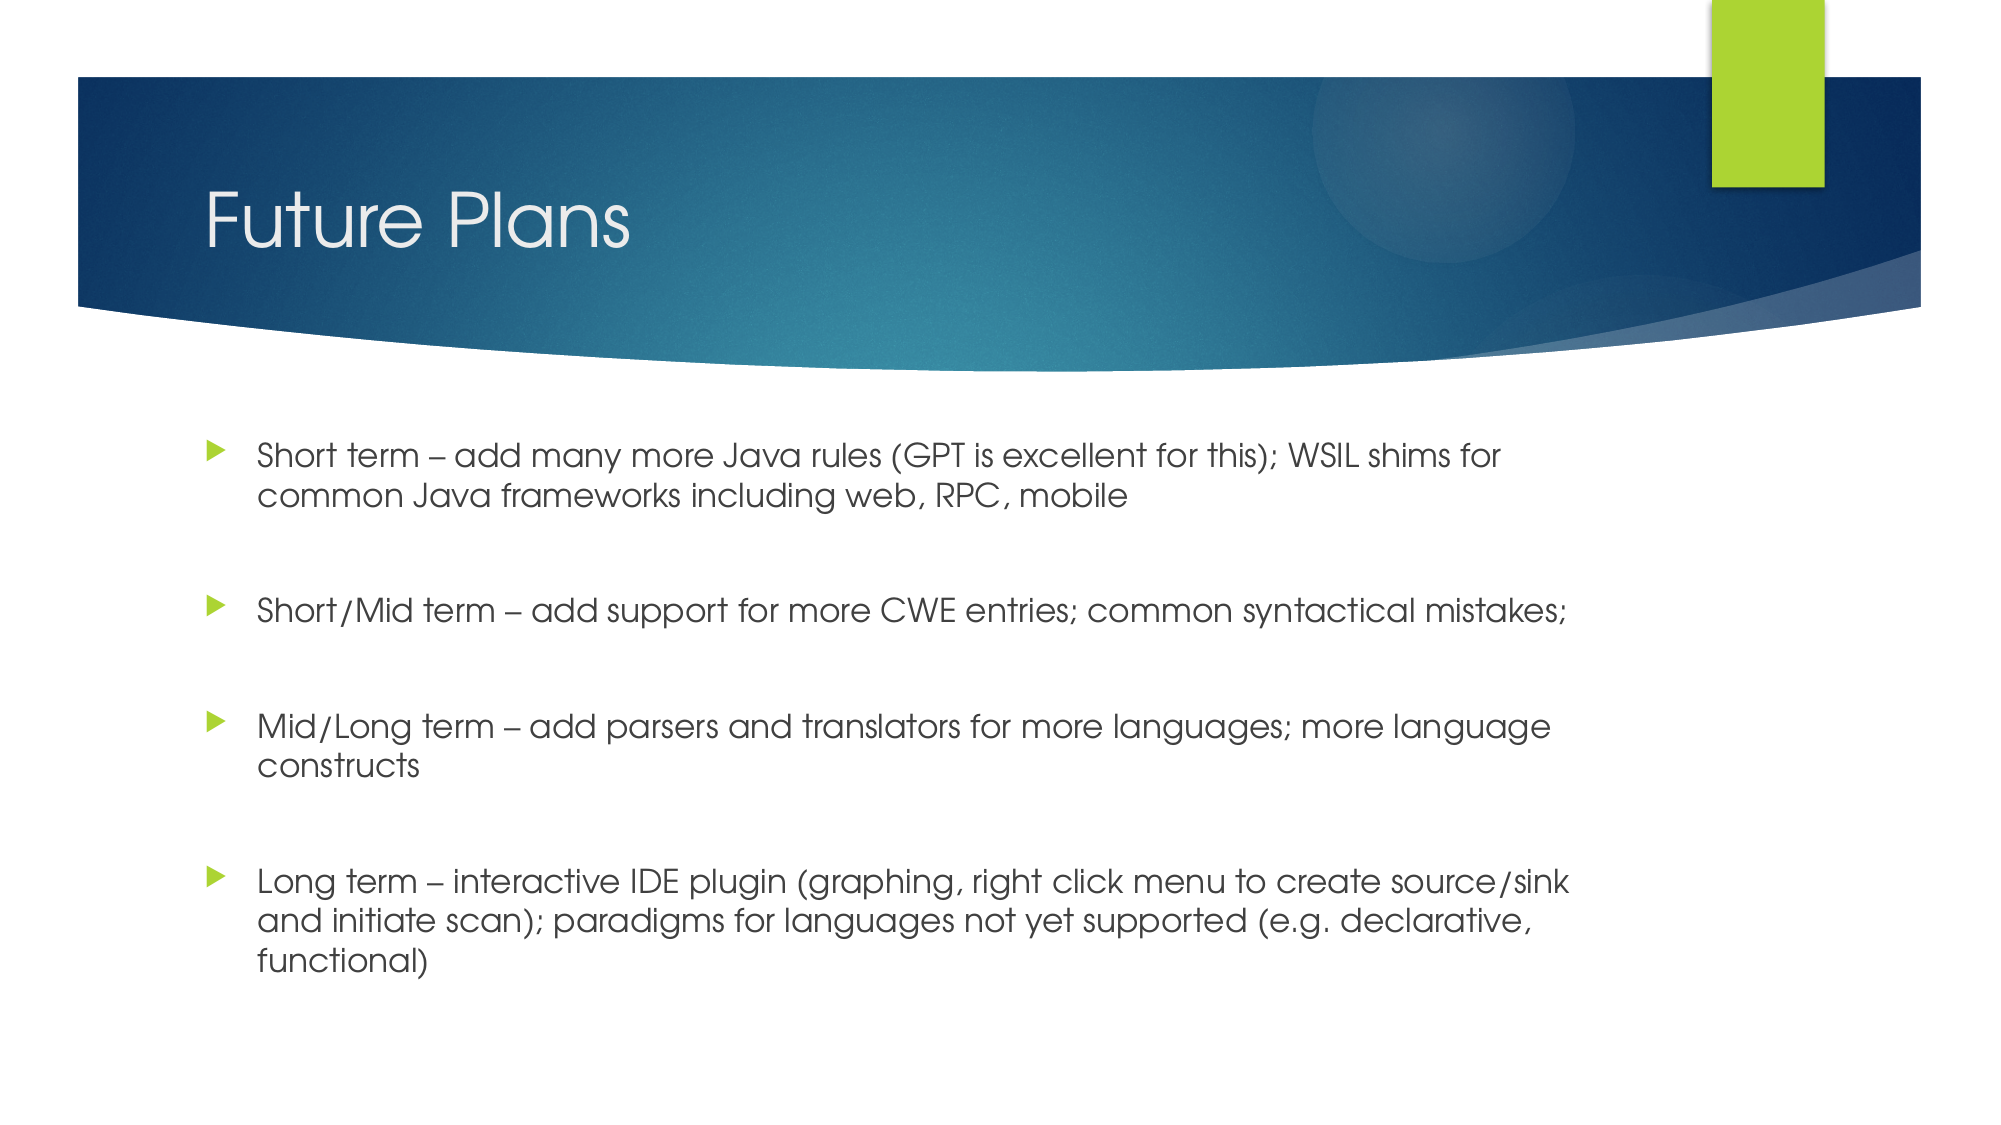

# Future Plans
Short term – add many more Java rules (GPT is excellent for this); WSIL shims for common Java frameworks including web, RPC, mobile

Short/Mid term – add support for more CWE entries; common syntactical mistakes;

Mid/Long term – add parsers and translators for more languages; more language constructs

Long term – interactive IDE plugin (graphing, right click menu to create source/sink and initiate scan); paradigms for languages not yet supported (e.g. declarative, functional)